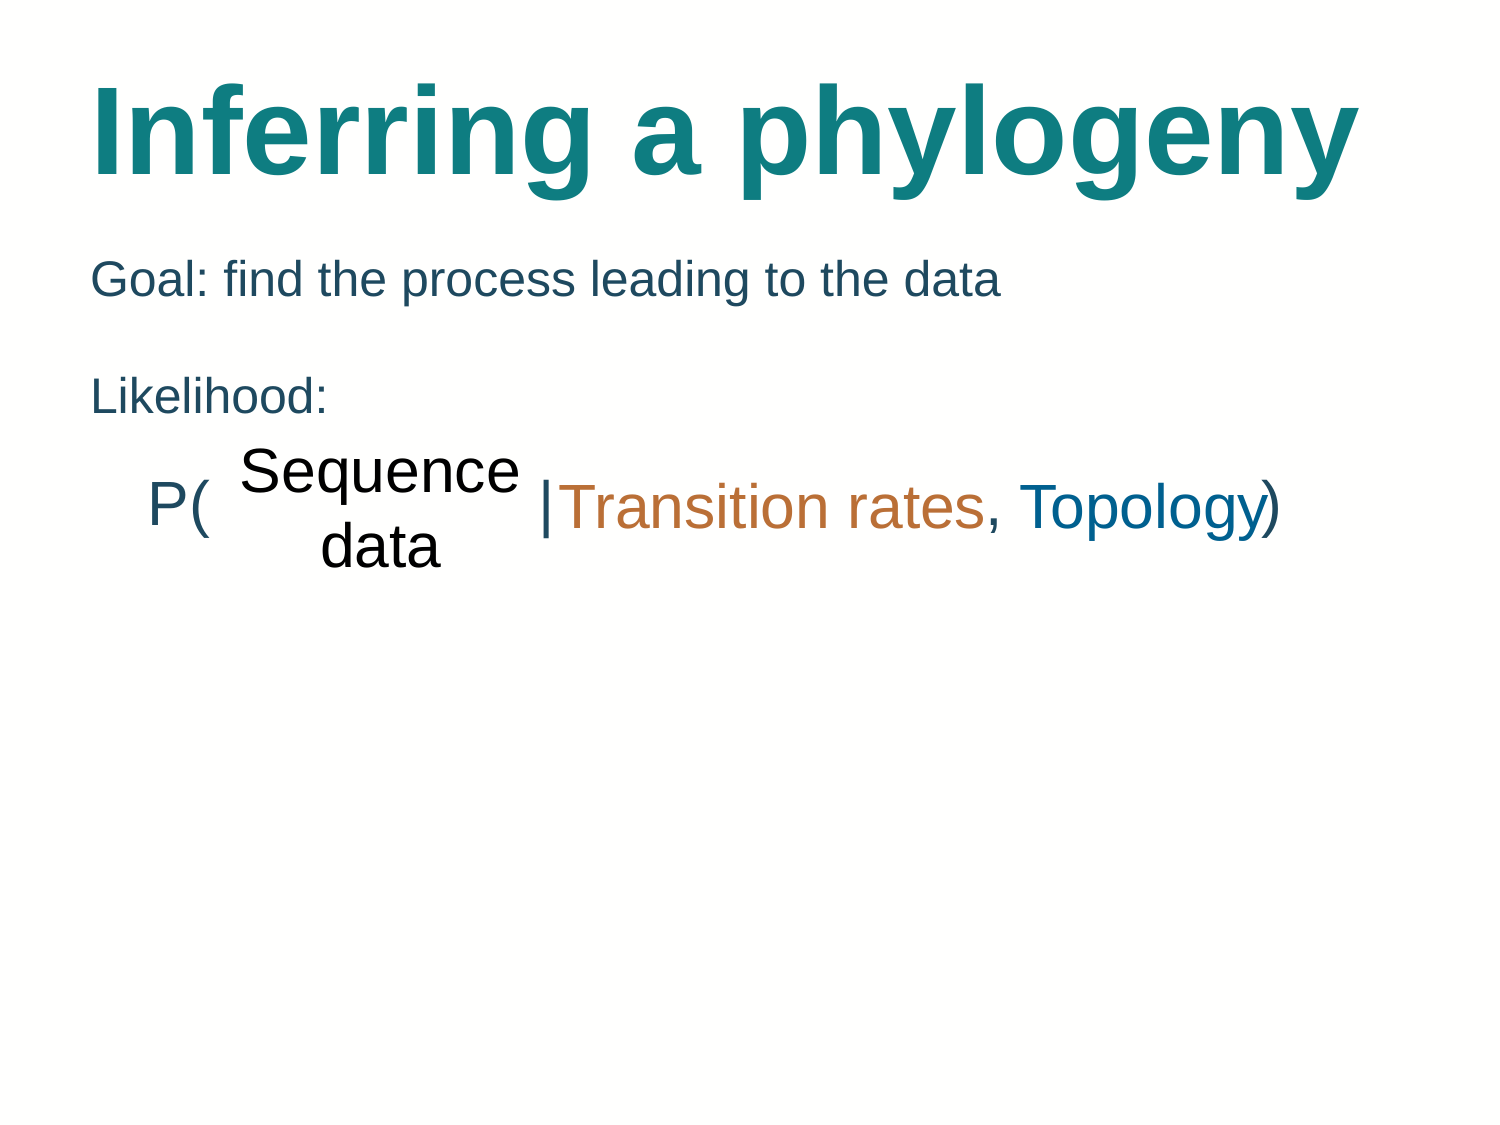

# Inferring a phylogeny
Goal: find the process leading to the data
Likelihood:
Sequence data
P(                   |                         ,               )
Transition rates
Topology